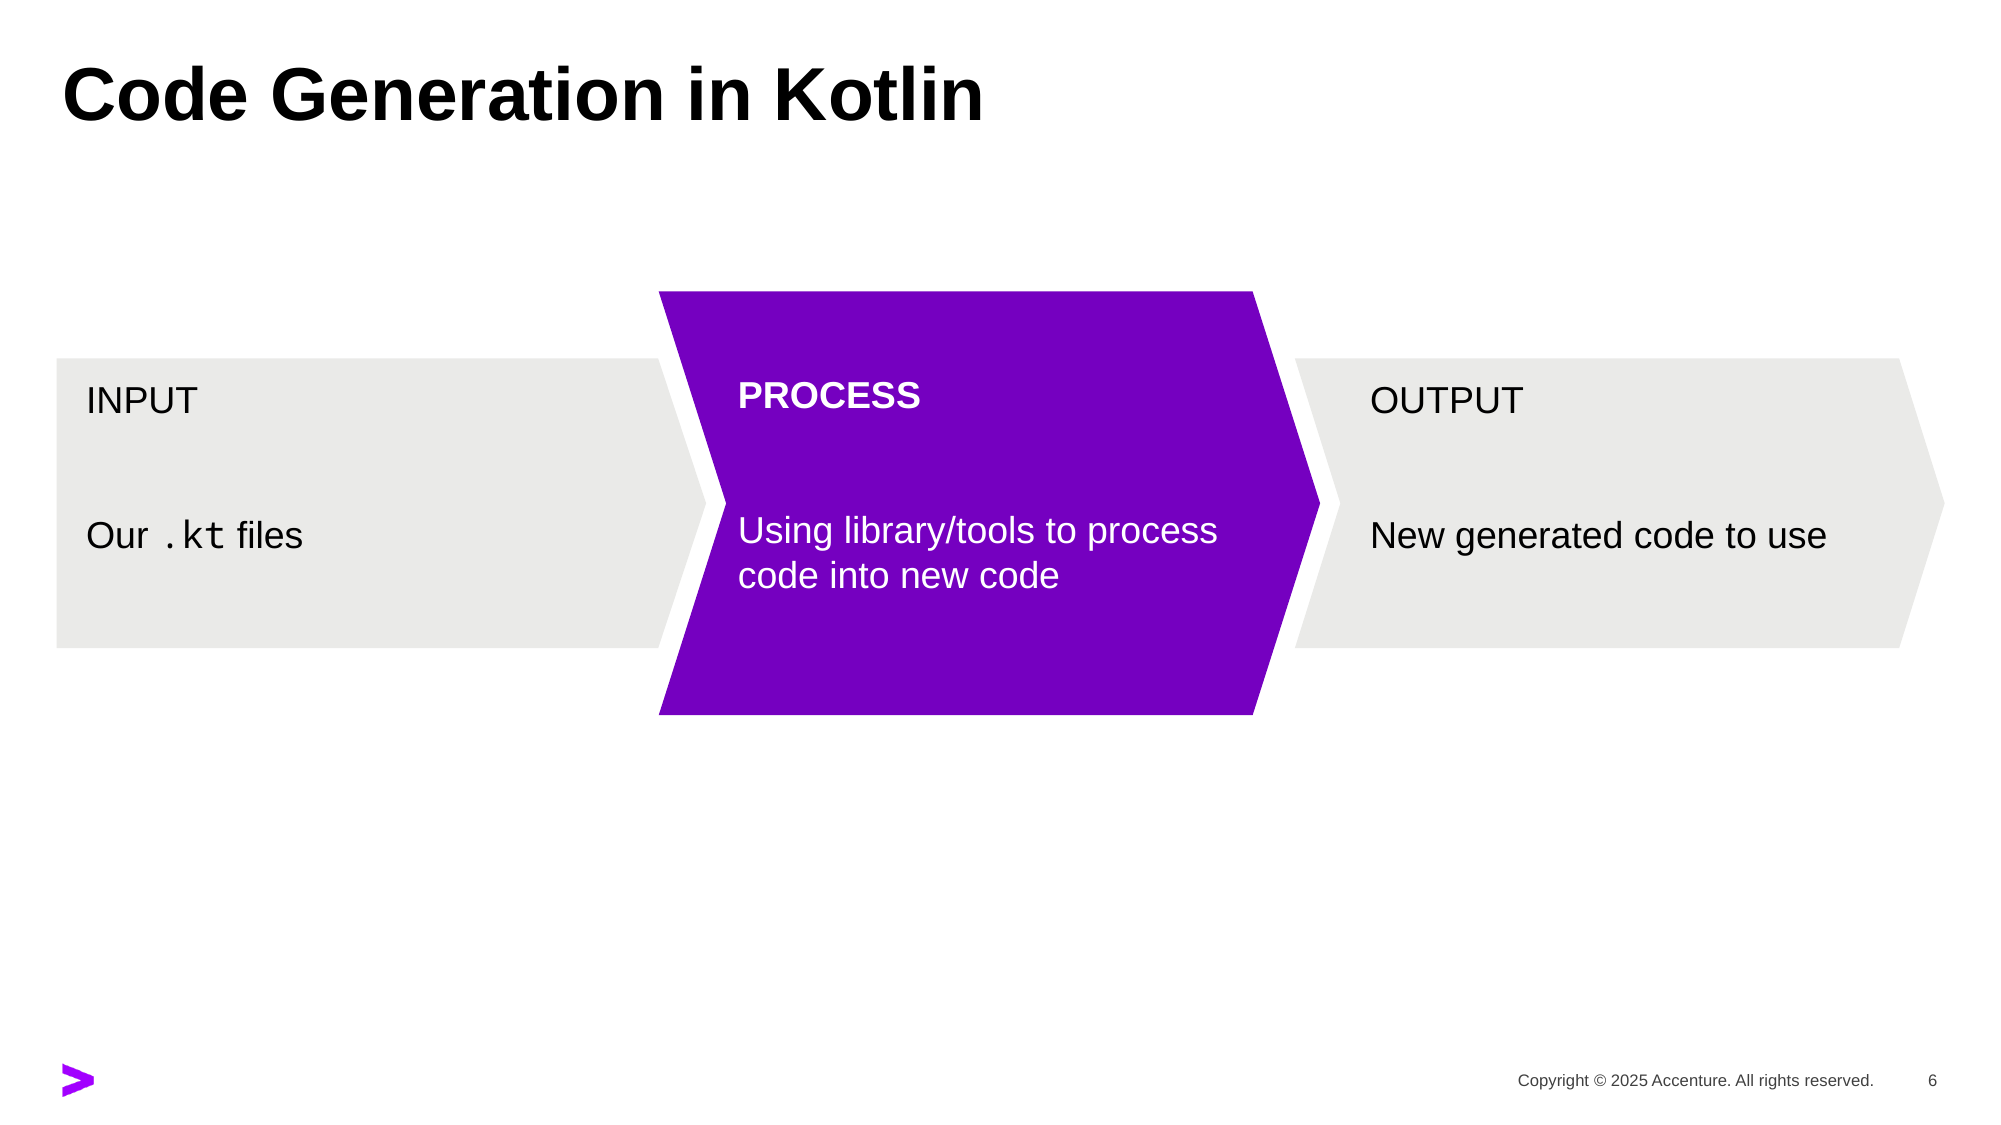

# Code Generation in Kotlin
PROCESS

Using library/tools to process code into new code
INPUT

Our .kt files
OUTPUT

New generated code to use